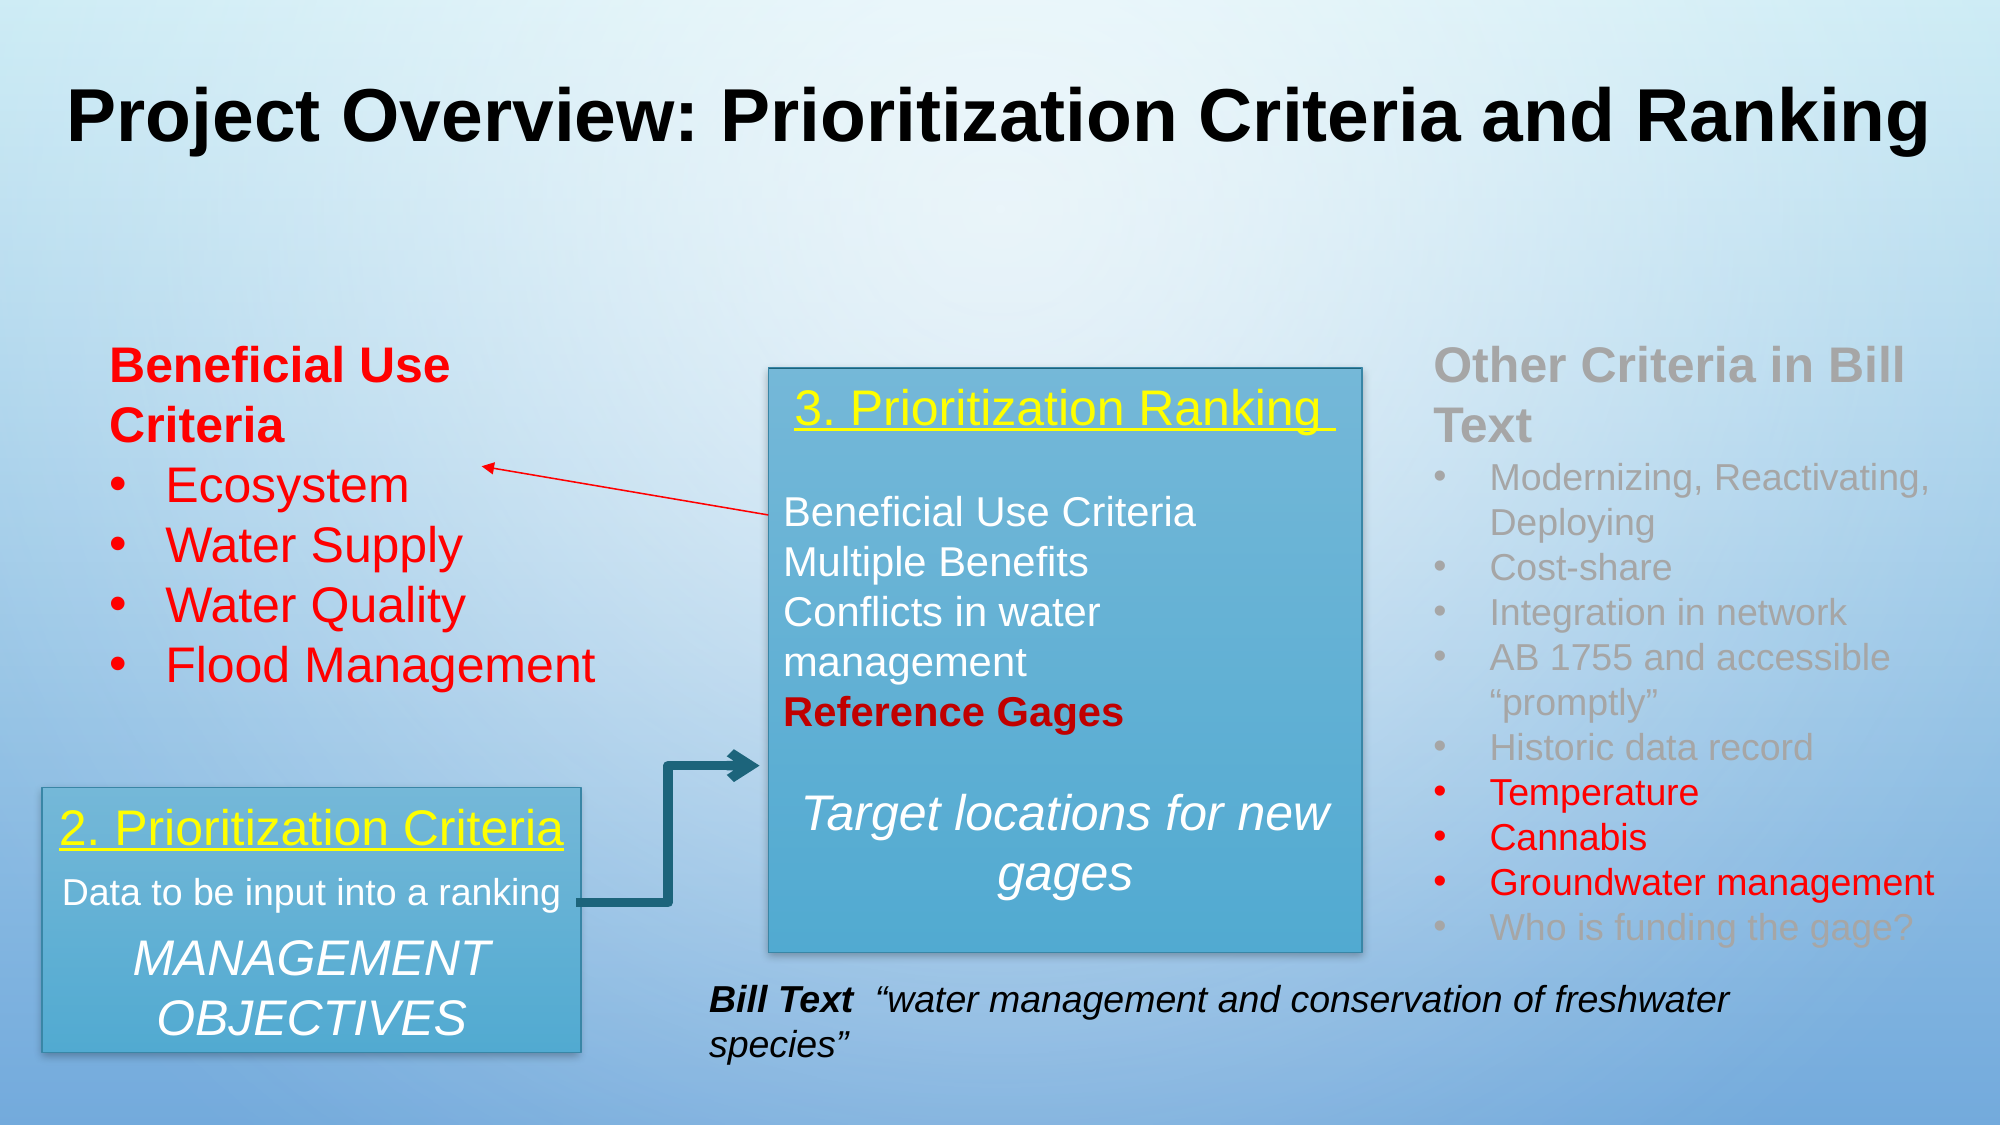

# Project Overview: Prioritization Criteria and Ranking
Beneficial Use Criteria
Ecosystem
Water Supply
Water Quality
Flood Management
Other Criteria in Bill Text
Modernizing, Reactivating, Deploying
Cost-share
Integration in network
AB 1755 and accessible “promptly”
Historic data record
Temperature
Cannabis
Groundwater management
Who is funding the gage?

3. Prioritization Ranking

Beneficial Use Criteria
Multiple Benefits
Conflicts in water management
Reference Gages

Target locations for new gages

2. Prioritization Criteria
Data to be input into a ranking
MANAGEMENT OBJECTIVES
Bill Text  “water management and conservation of freshwater species”